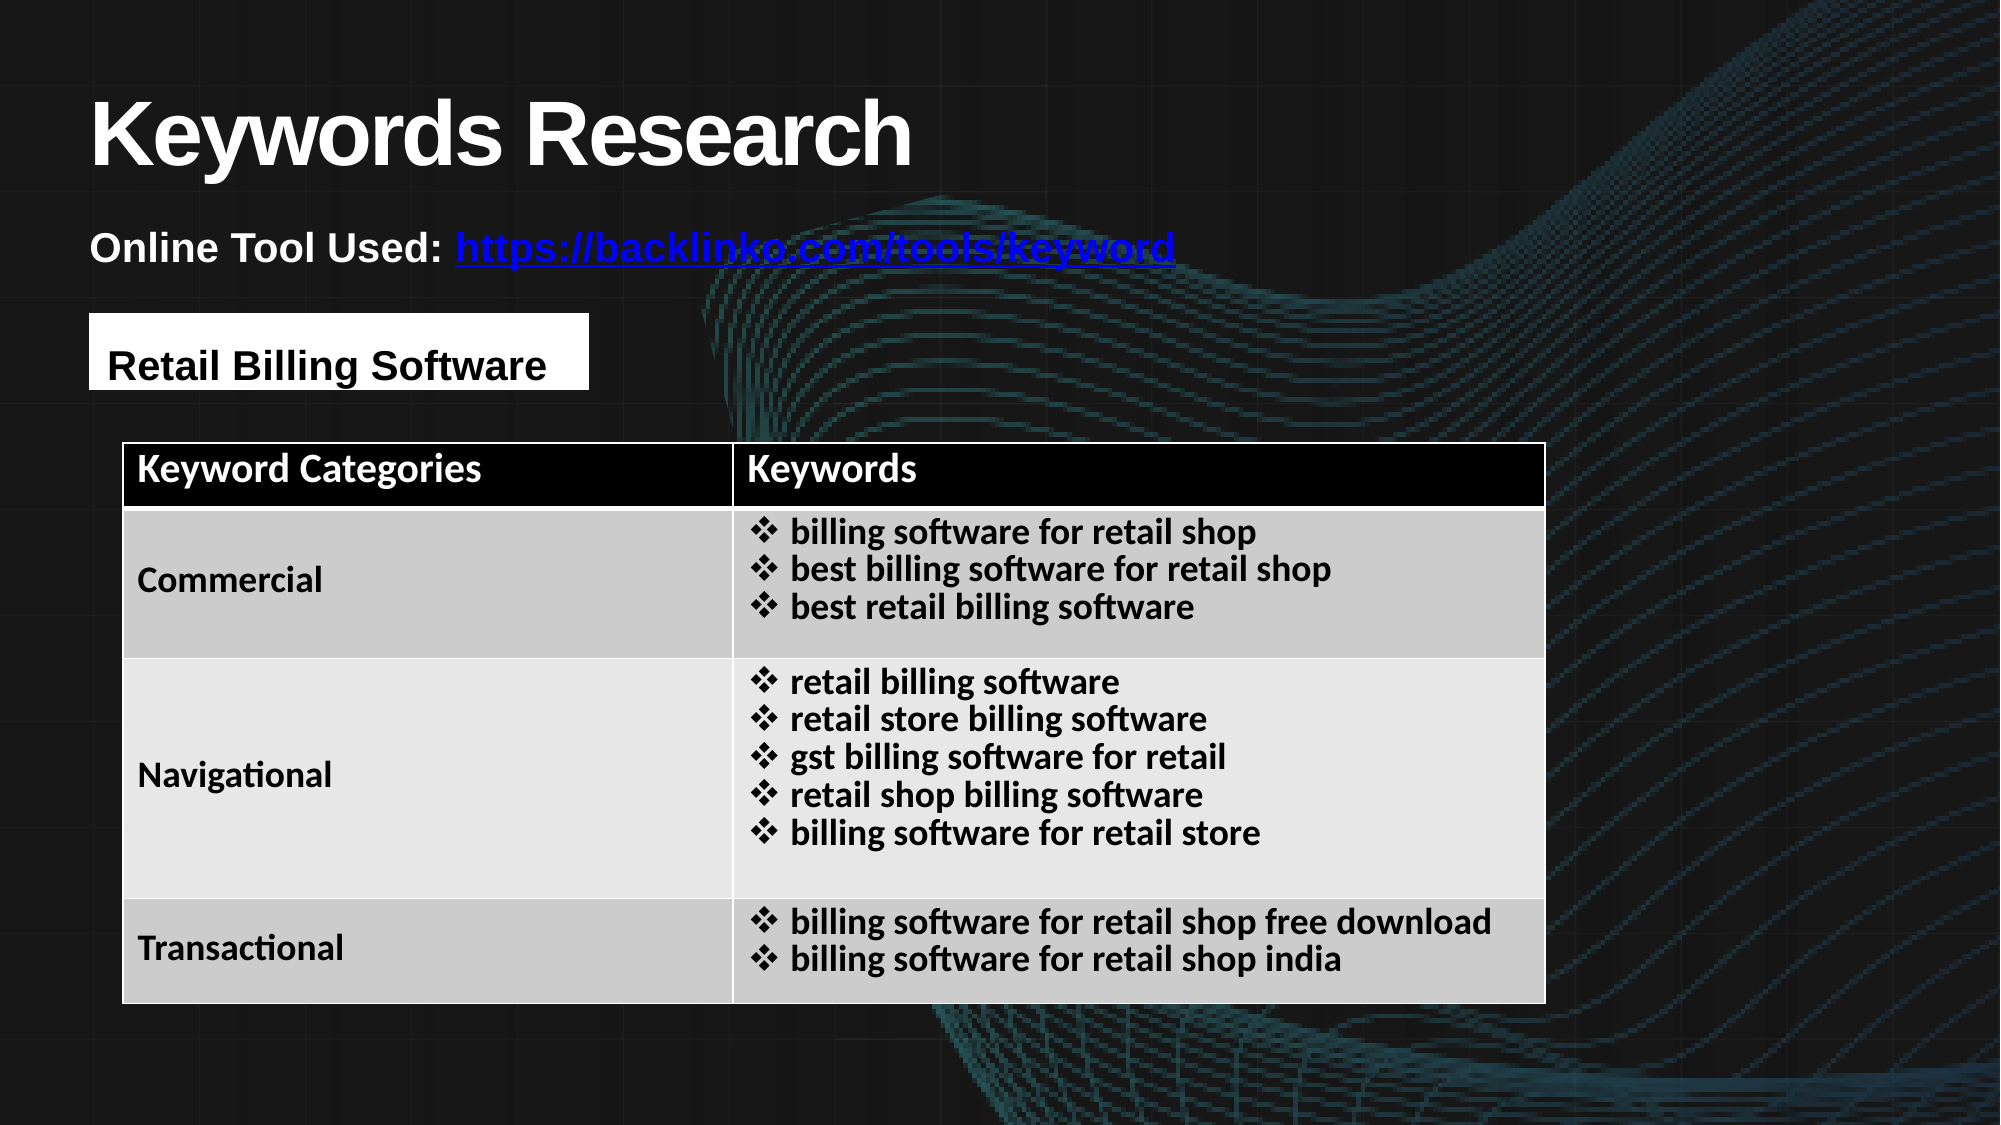

Keywords Research
Online Tool Used: https://backlinko.com/tools/keyword

Retail Billing Software
| Keyword Categories | Keywords |
| --- | --- |
| Commercial | billing software for retail shop best billing software for retail shop best retail billing software |
| Navigational | retail billing software retail store billing software gst billing software for retail retail shop billing software billing software for retail store |
| Transactional | billing software for retail shop free download billing software for retail shop india |